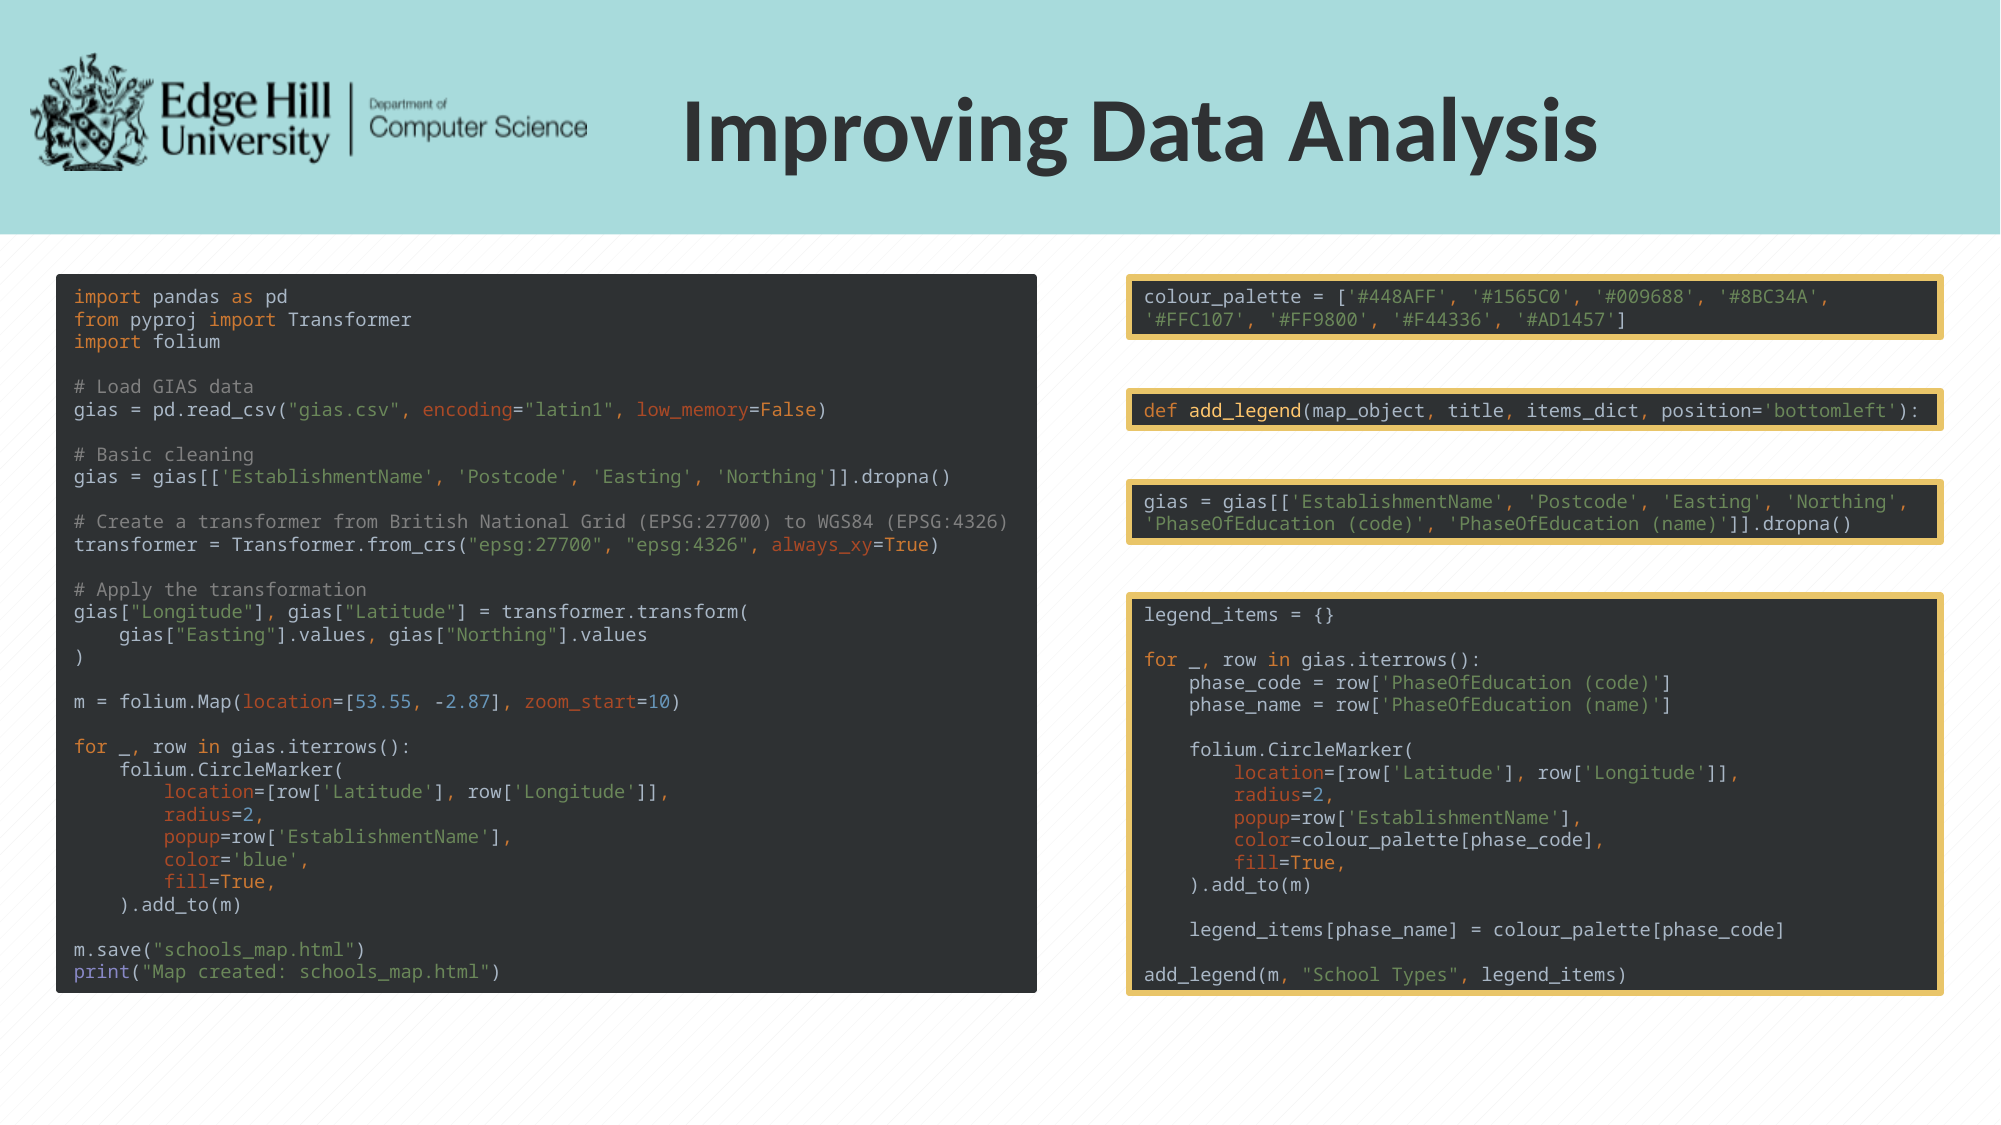

# Improving Data Analysis
import pandas as pd
from pyproj import Transformer
import folium
# Load GIAS data
gias = pd.read_csv("gias.csv", encoding="latin1", low_memory=False)
# Basic cleaning
gias = gias[['EstablishmentName', 'Postcode', 'Easting', 'Northing']].dropna()
# Create a transformer from British National Grid (EPSG:27700) to WGS84 (EPSG:4326)
transformer = Transformer.from_crs("epsg:27700", "epsg:4326", always_xy=True)
# Apply the transformation
gias["Longitude"], gias["Latitude"] = transformer.transform(
    gias["Easting"].values, gias["Northing"].values
)
m = folium.Map(location=[53.55, -2.87], zoom_start=10)
for _, row in gias.iterrows():
    folium.CircleMarker(
        location=[row['Latitude'], row['Longitude']],
        radius=2,
        popup=row['EstablishmentName'],
        color='blue',
        fill=True,
    ).add_to(m)
m.save("schools_map.html")
print("Map created: schools_map.html")
colour_palette = ['#448AFF', '#1565C0', '#009688', '#8BC34A', '#FFC107', '#FF9800', '#F44336', '#AD1457']
def add_legend(map_object, title, items_dict, position='bottomleft'):
gias = gias[['EstablishmentName', 'Postcode', 'Easting', 'Northing', 'PhaseOfEducation (code)', 'PhaseOfEducation (name)']].dropna()
legend_items = {}
for _, row in gias.iterrows():
    phase_code = row['PhaseOfEducation (code)']
    phase_name = row['PhaseOfEducation (name)']
    folium.CircleMarker(
        location=[row['Latitude'], row['Longitude']],
        radius=2,
        popup=row['EstablishmentName'],
        color=colour_palette[phase_code],
        fill=True,
    ).add_to(m)
    legend_items[phase_name] = colour_palette[phase_code]
add_legend(m, "School Types", legend_items)